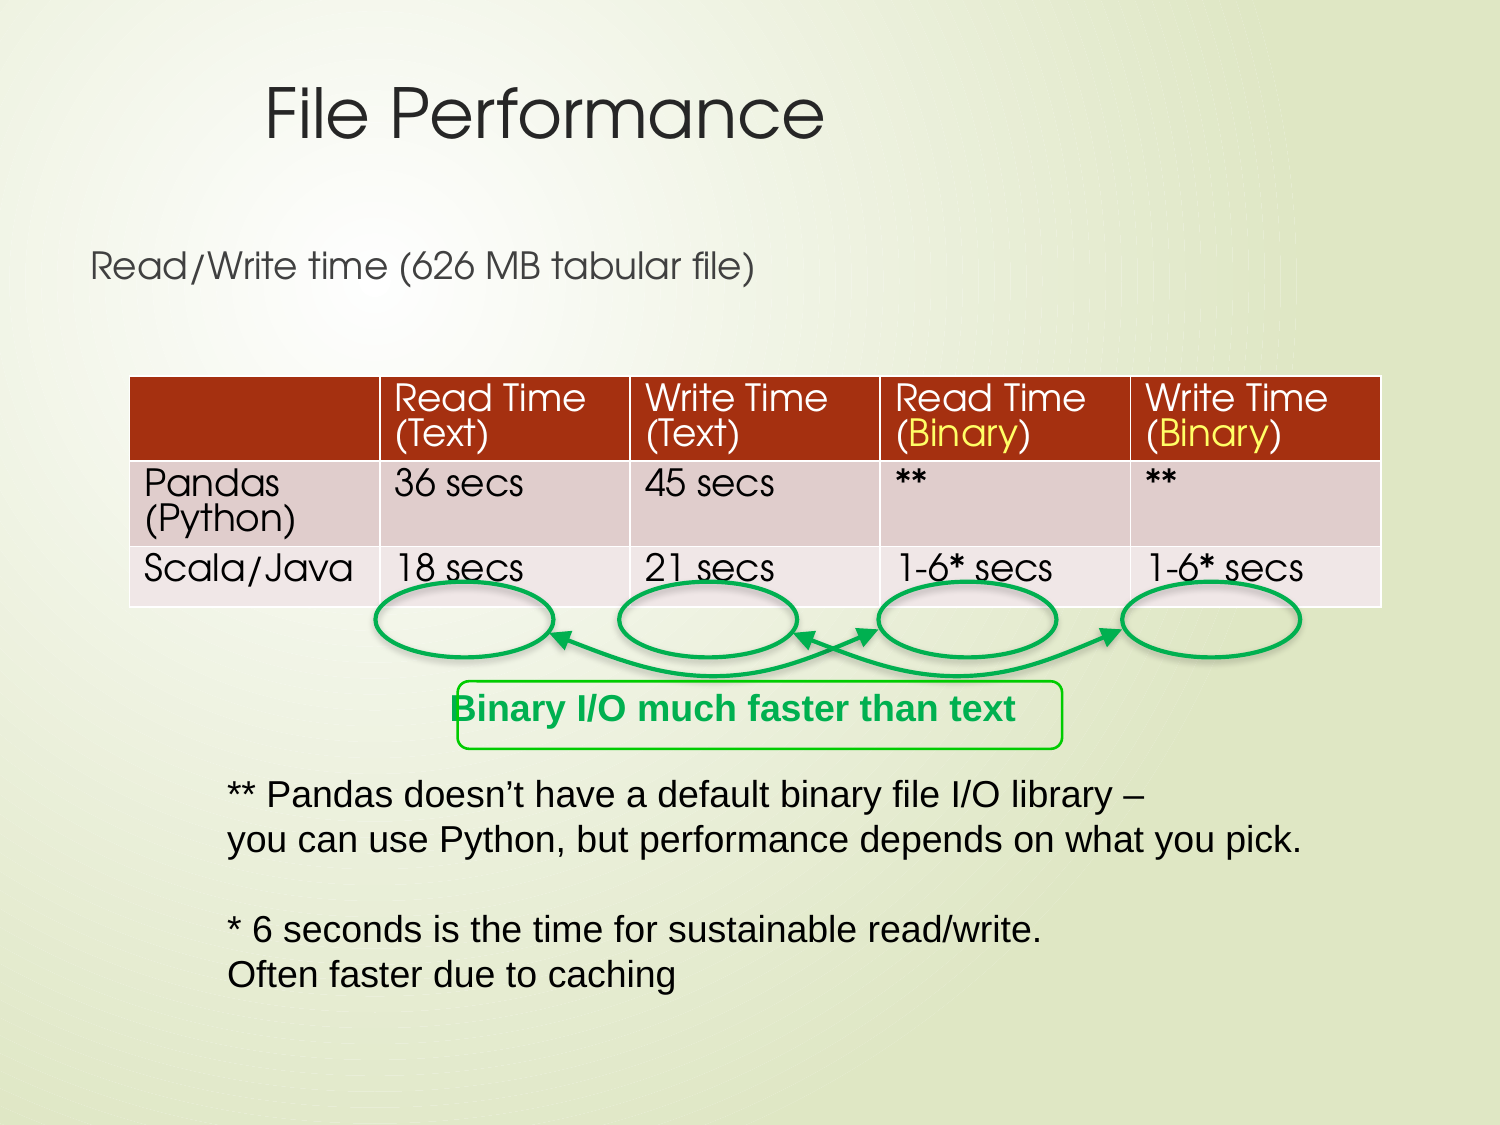

# File Performance
Read/Write time (626 MB tabular file)

|  | Read Time (Text) | Write Time (Text) | Read Time (Binary) | Write Time (Binary) |
| --- | --- | --- | --- | --- |
| Pandas (Python) | 36 secs | 45 secs | \*\* | \*\* |
| Scala/Java | 18 secs | 21 secs | 1-6\* secs | 1-6\* secs |

Binary I/O much faster than text

** Pandas doesn’t have a default binary file I/O library –
you can use Python, but performance depends on what you pick.

* 6 seconds is the time for sustainable read/write.
Often faster due to caching
32